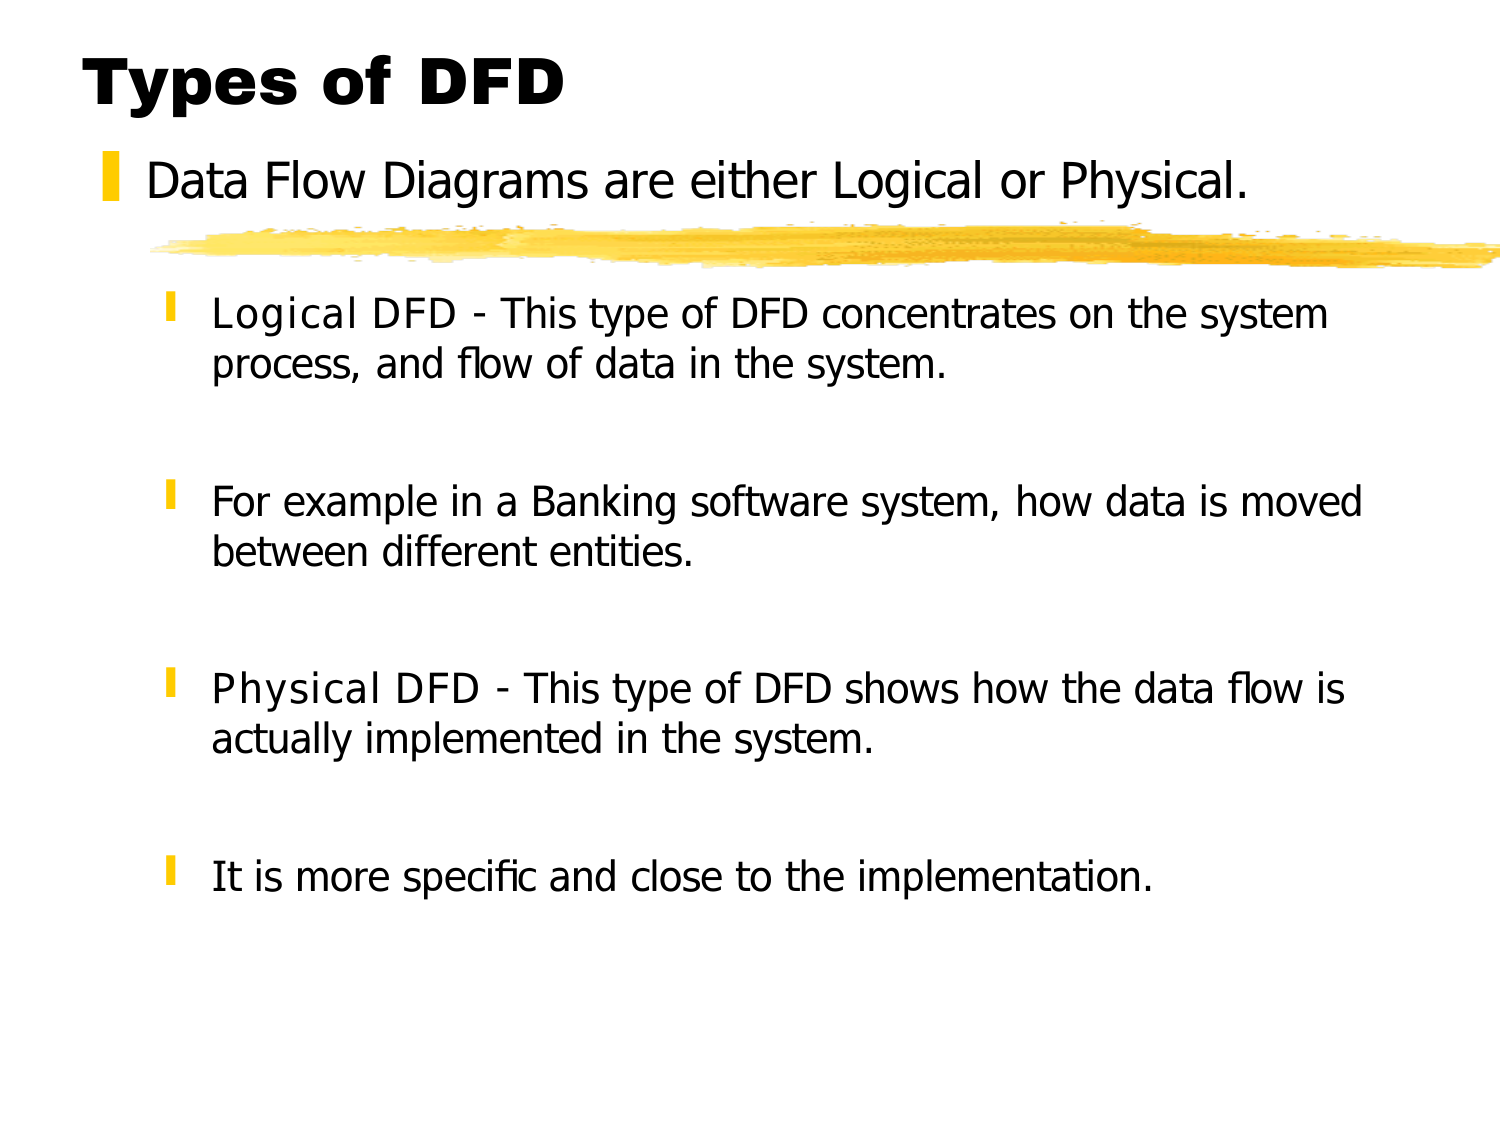

# Types of DFD
Data Flow Diagrams are either Logical or Physical.

Logical DFD - This type of DFD concentrates on the system process, and flow of data in the system.

For example in a Banking software system, how data is moved between different entities.

Physical DFD - This type of DFD shows how the data flow is actually implemented in the system.

It is more specific and close to the implementation.